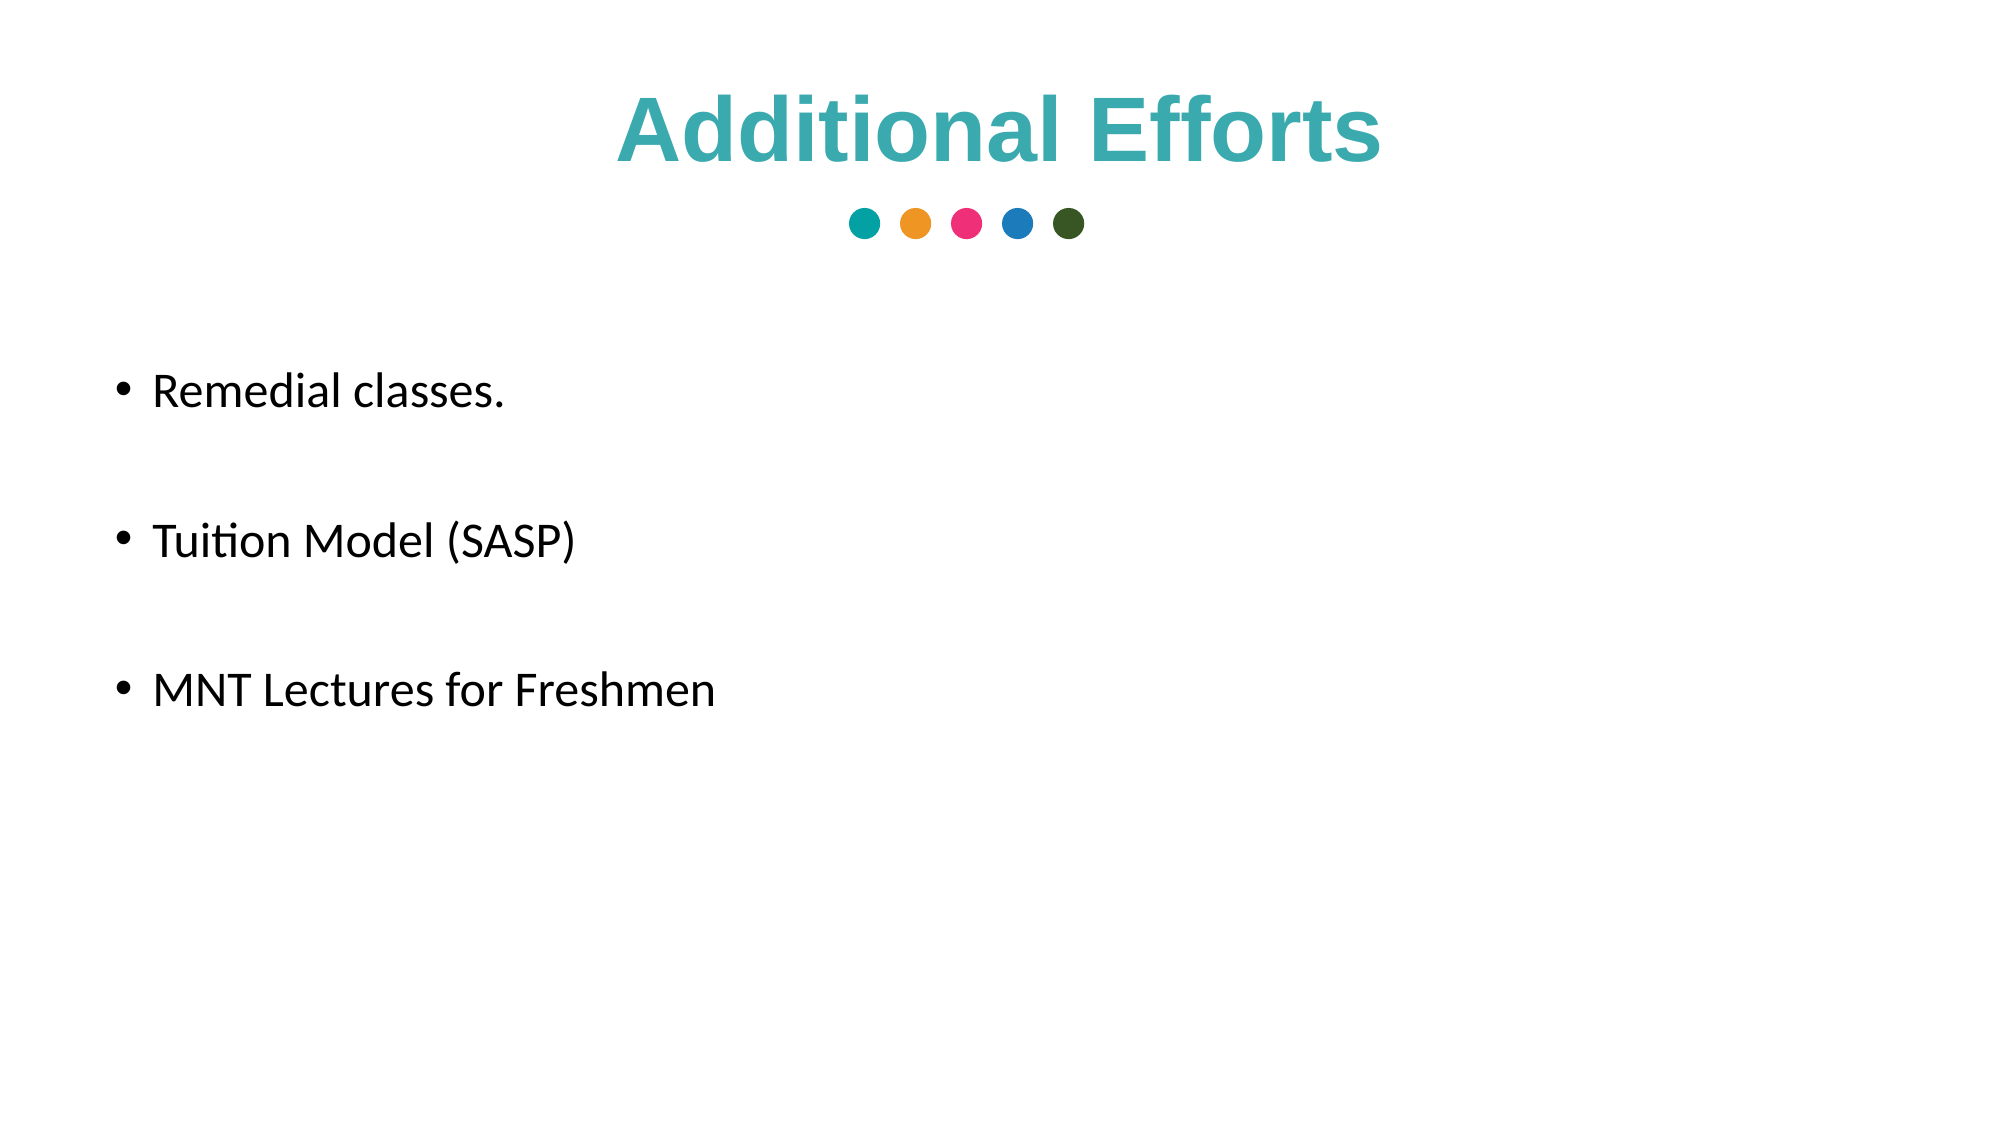

# Additional Efforts

Remedial classes.

Tuition Model (SASP)

MNT Lectures for Freshmen